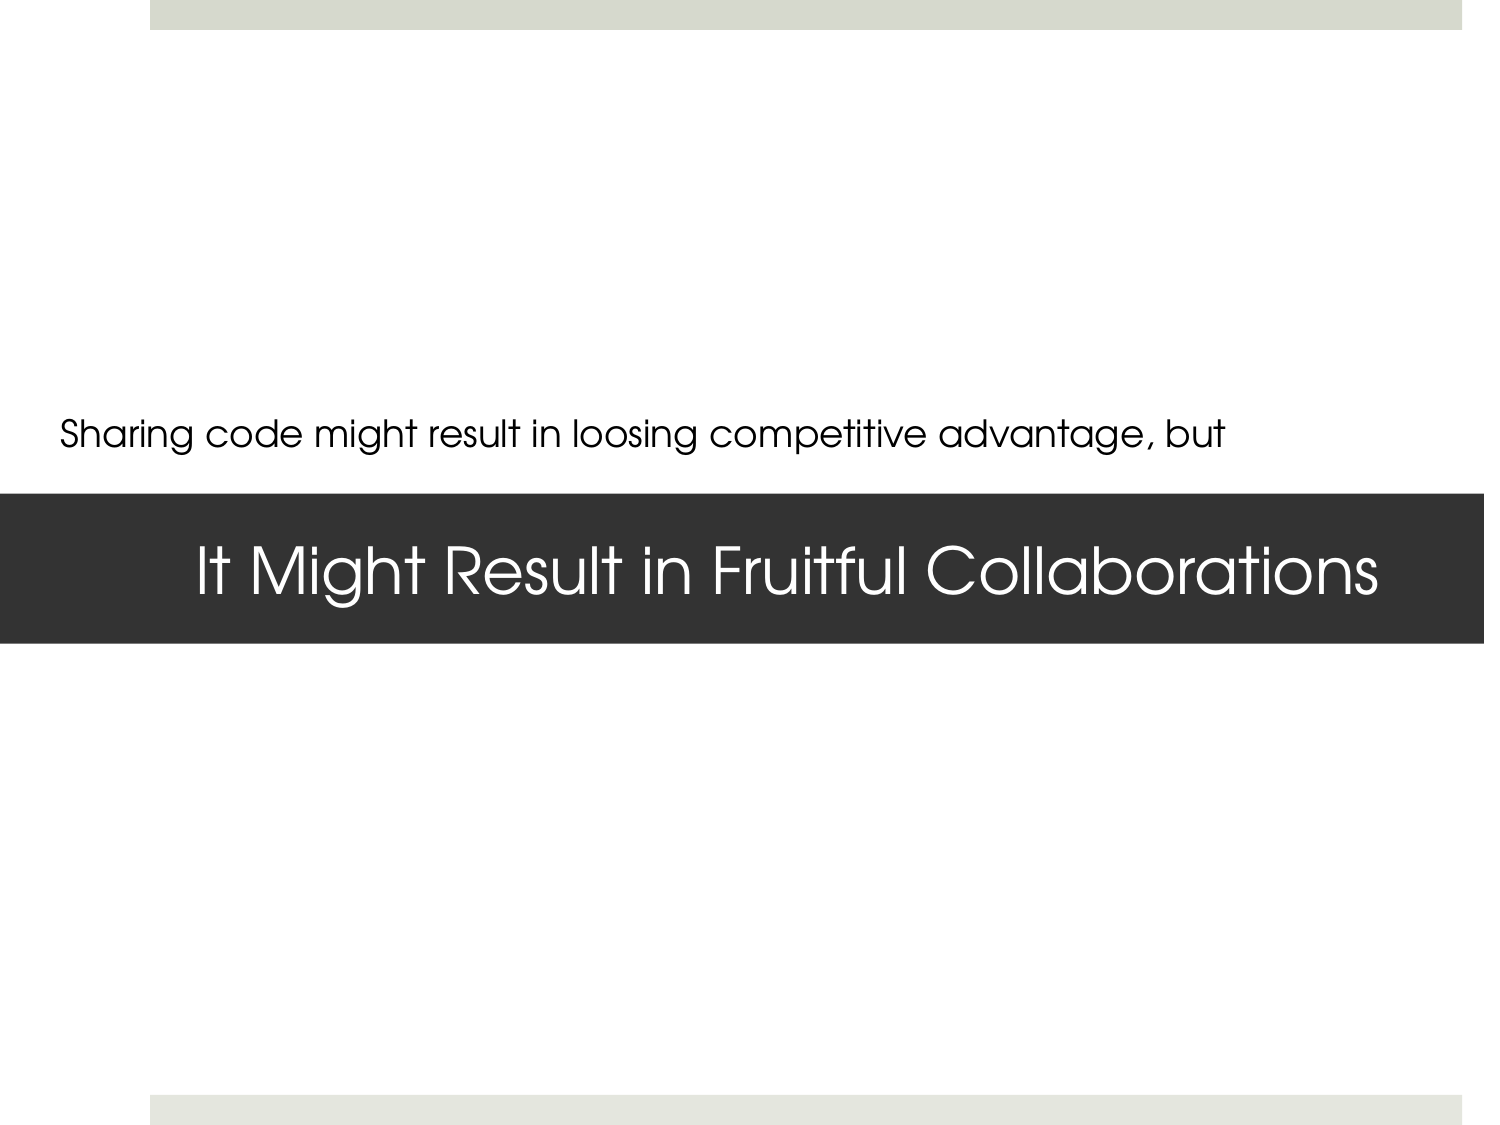

Sharing code might result in loosing competitive advantage, but
# It Might Result in Fruitful Collaborations